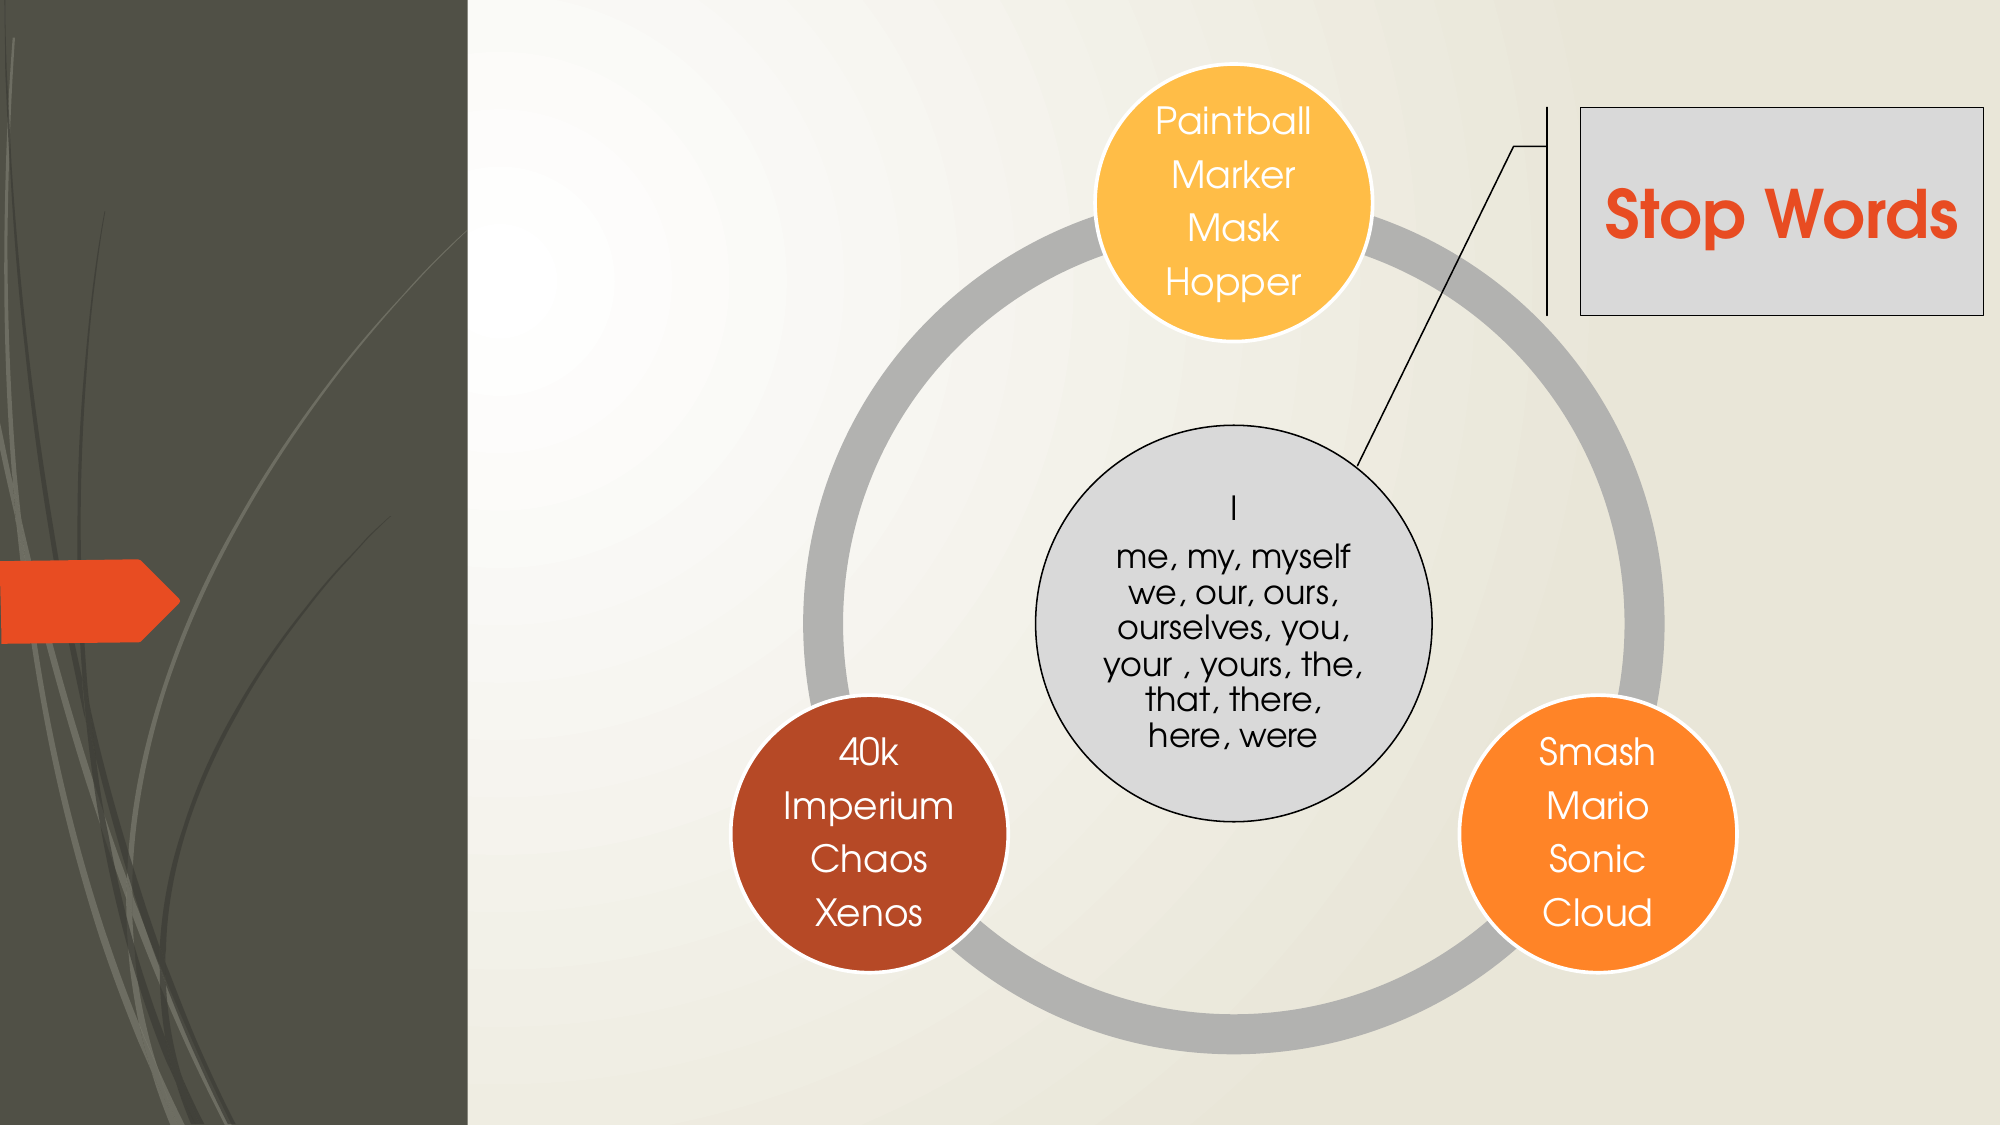

Paintball
Marker
Mask
Hopper
Stop Words

I
me, my, myself we, our, ours, ourselves, you, your , yours, the, that, there, here, were

40k
Imperium
Chaos
Xenos
Smash
Mario
Sonic
Cloud